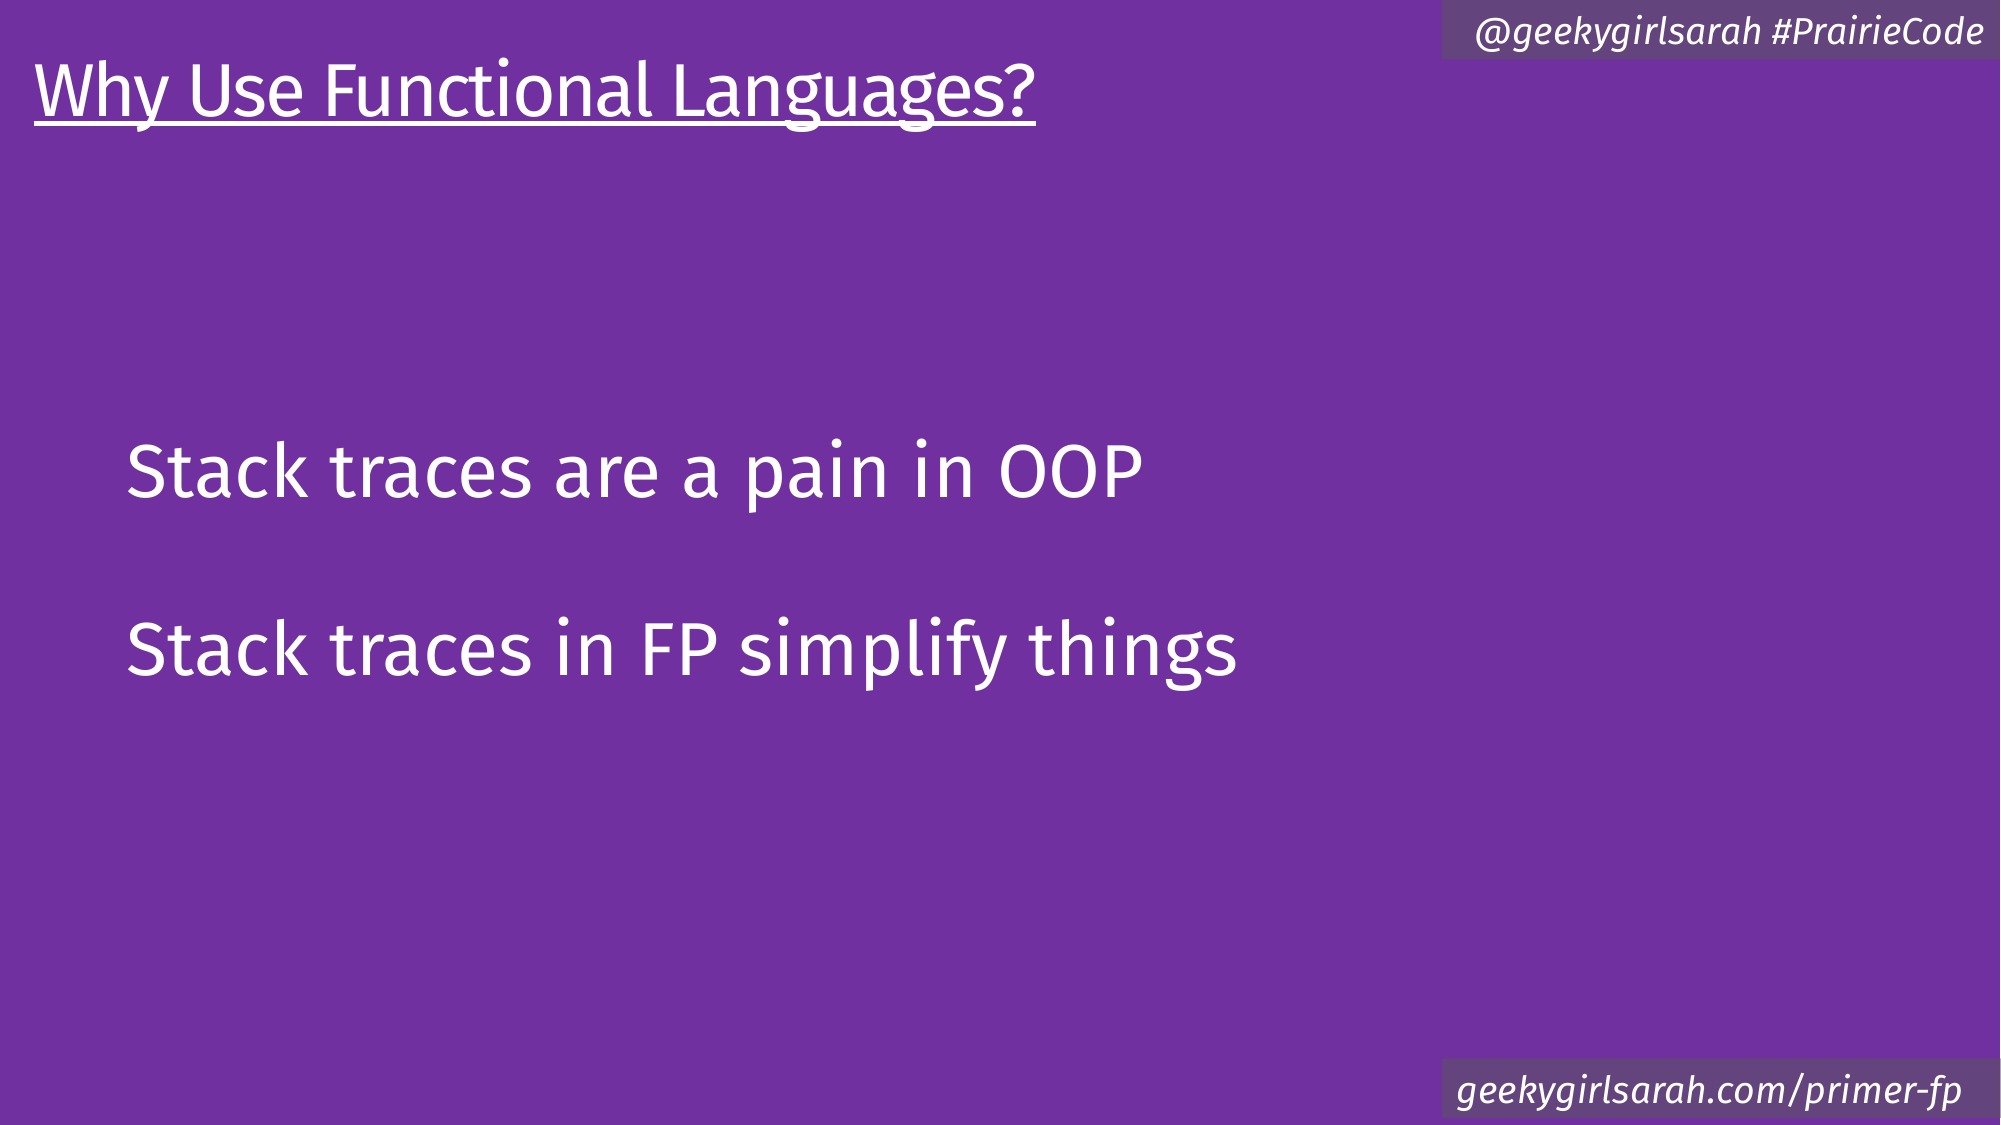

# Why Use Functional Languages?
Stack traces are a pain in OOP

Stack traces in FP simplify things